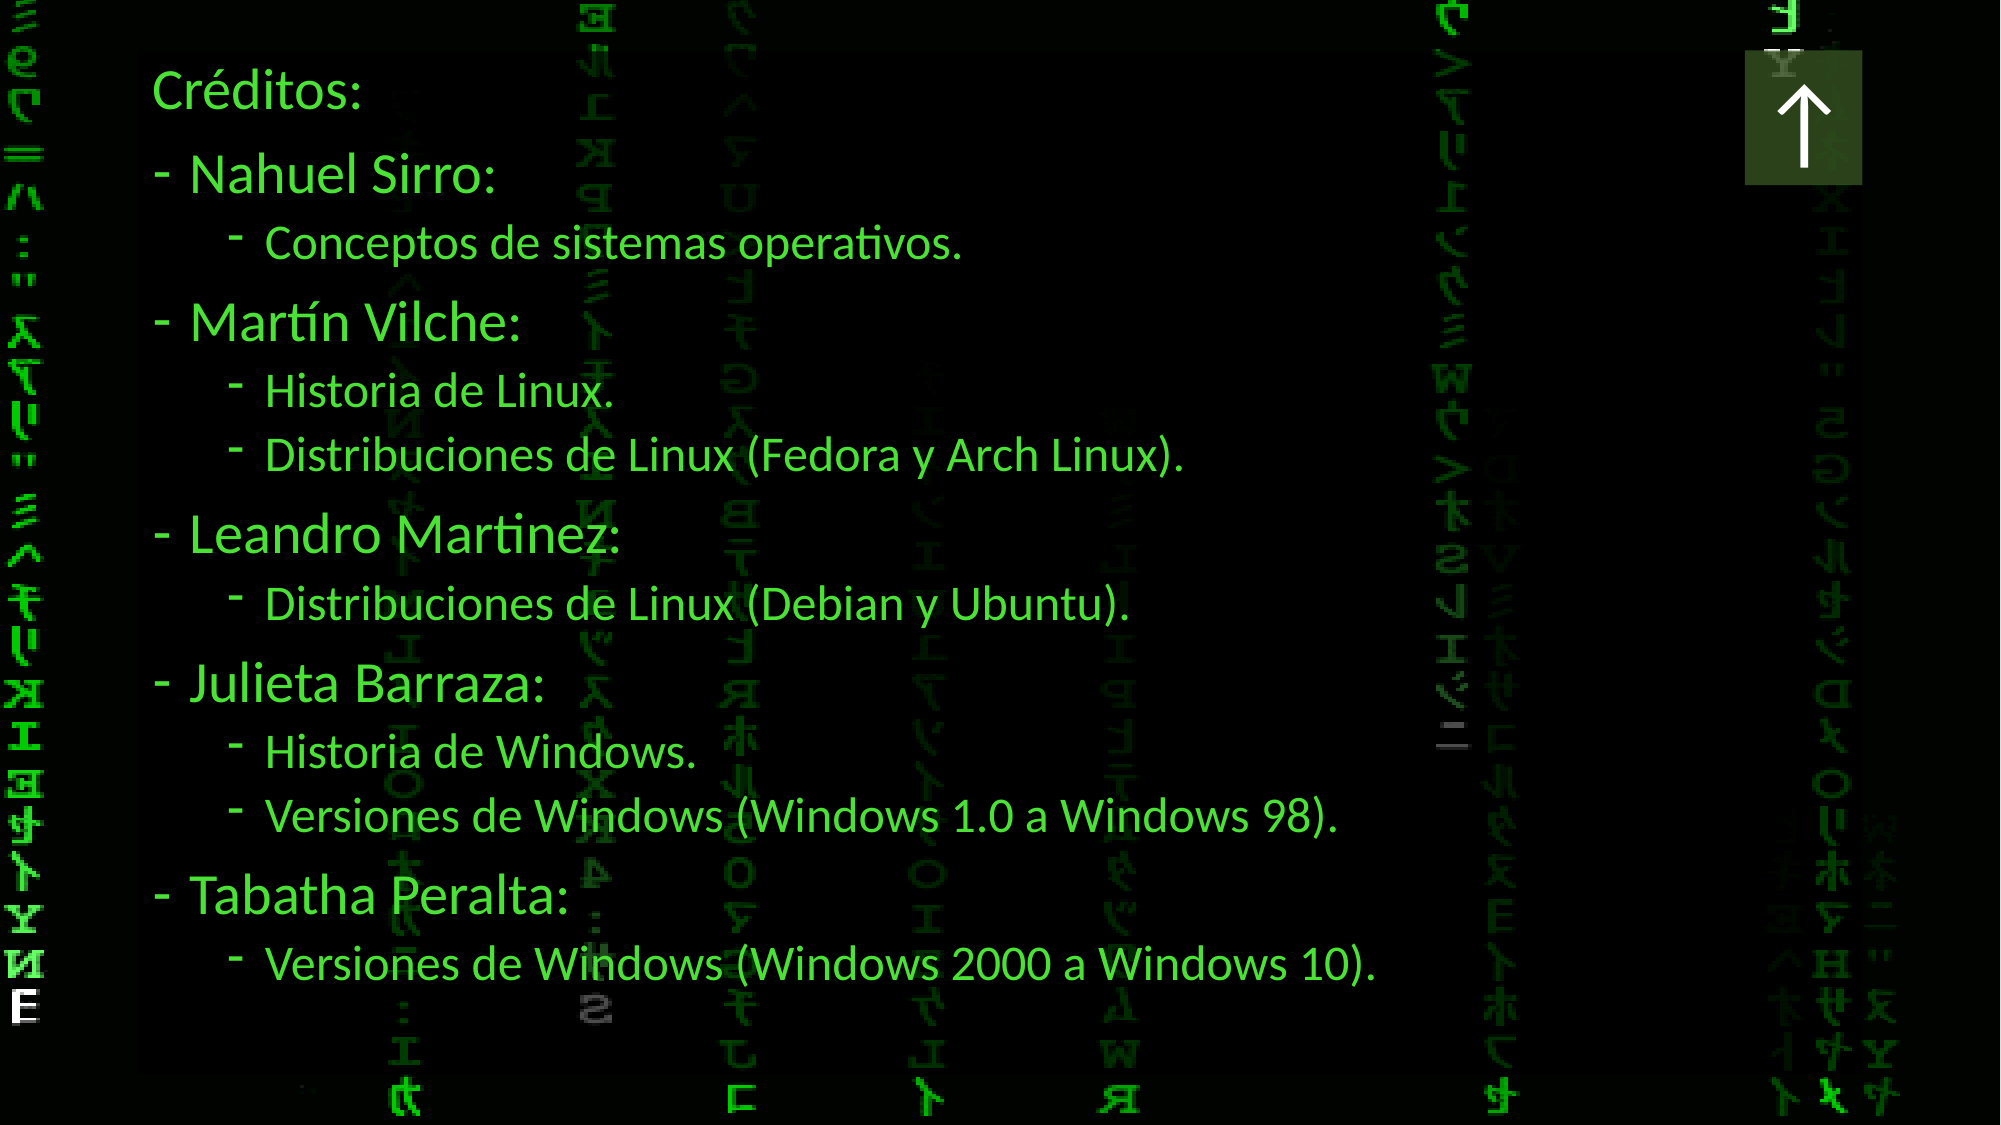

↑
Créditos:
Nahuel Sirro:
Conceptos de sistemas operativos.
Martín Vilche:
Historia de Linux.
Distribuciones de Linux (Fedora y Arch Linux).
Leandro Martinez:
Distribuciones de Linux (Debian y Ubuntu).
Julieta Barraza:
Historia de Windows.
Versiones de Windows (Windows 1.0 a Windows 98).
Tabatha Peralta:
Versiones de Windows (Windows 2000 a Windows 10).